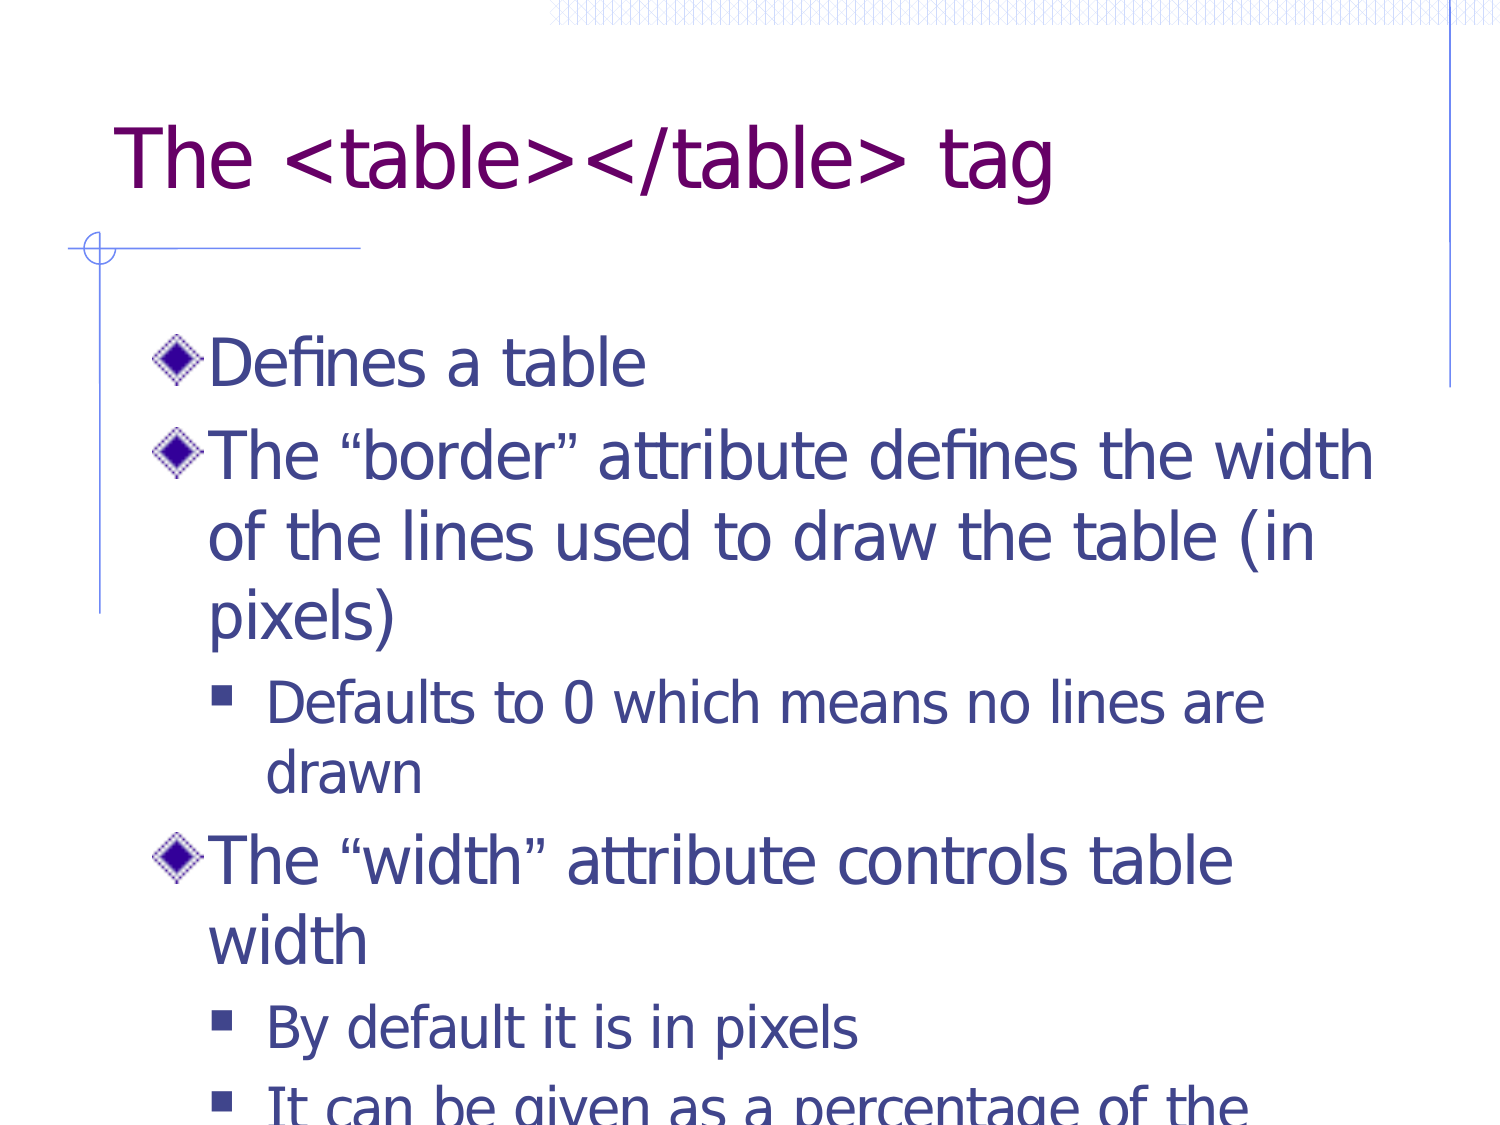

# The <table></table> tag
Defines a table
The “border” attribute defines the width of the lines used to draw the table (in pixels)
Defaults to 0 which means no lines are drawn
The “width” attribute controls table width
By default it is in pixels
It can be given as a percentage of the window
If not specified, the table is only as wide as needed to display cell contents